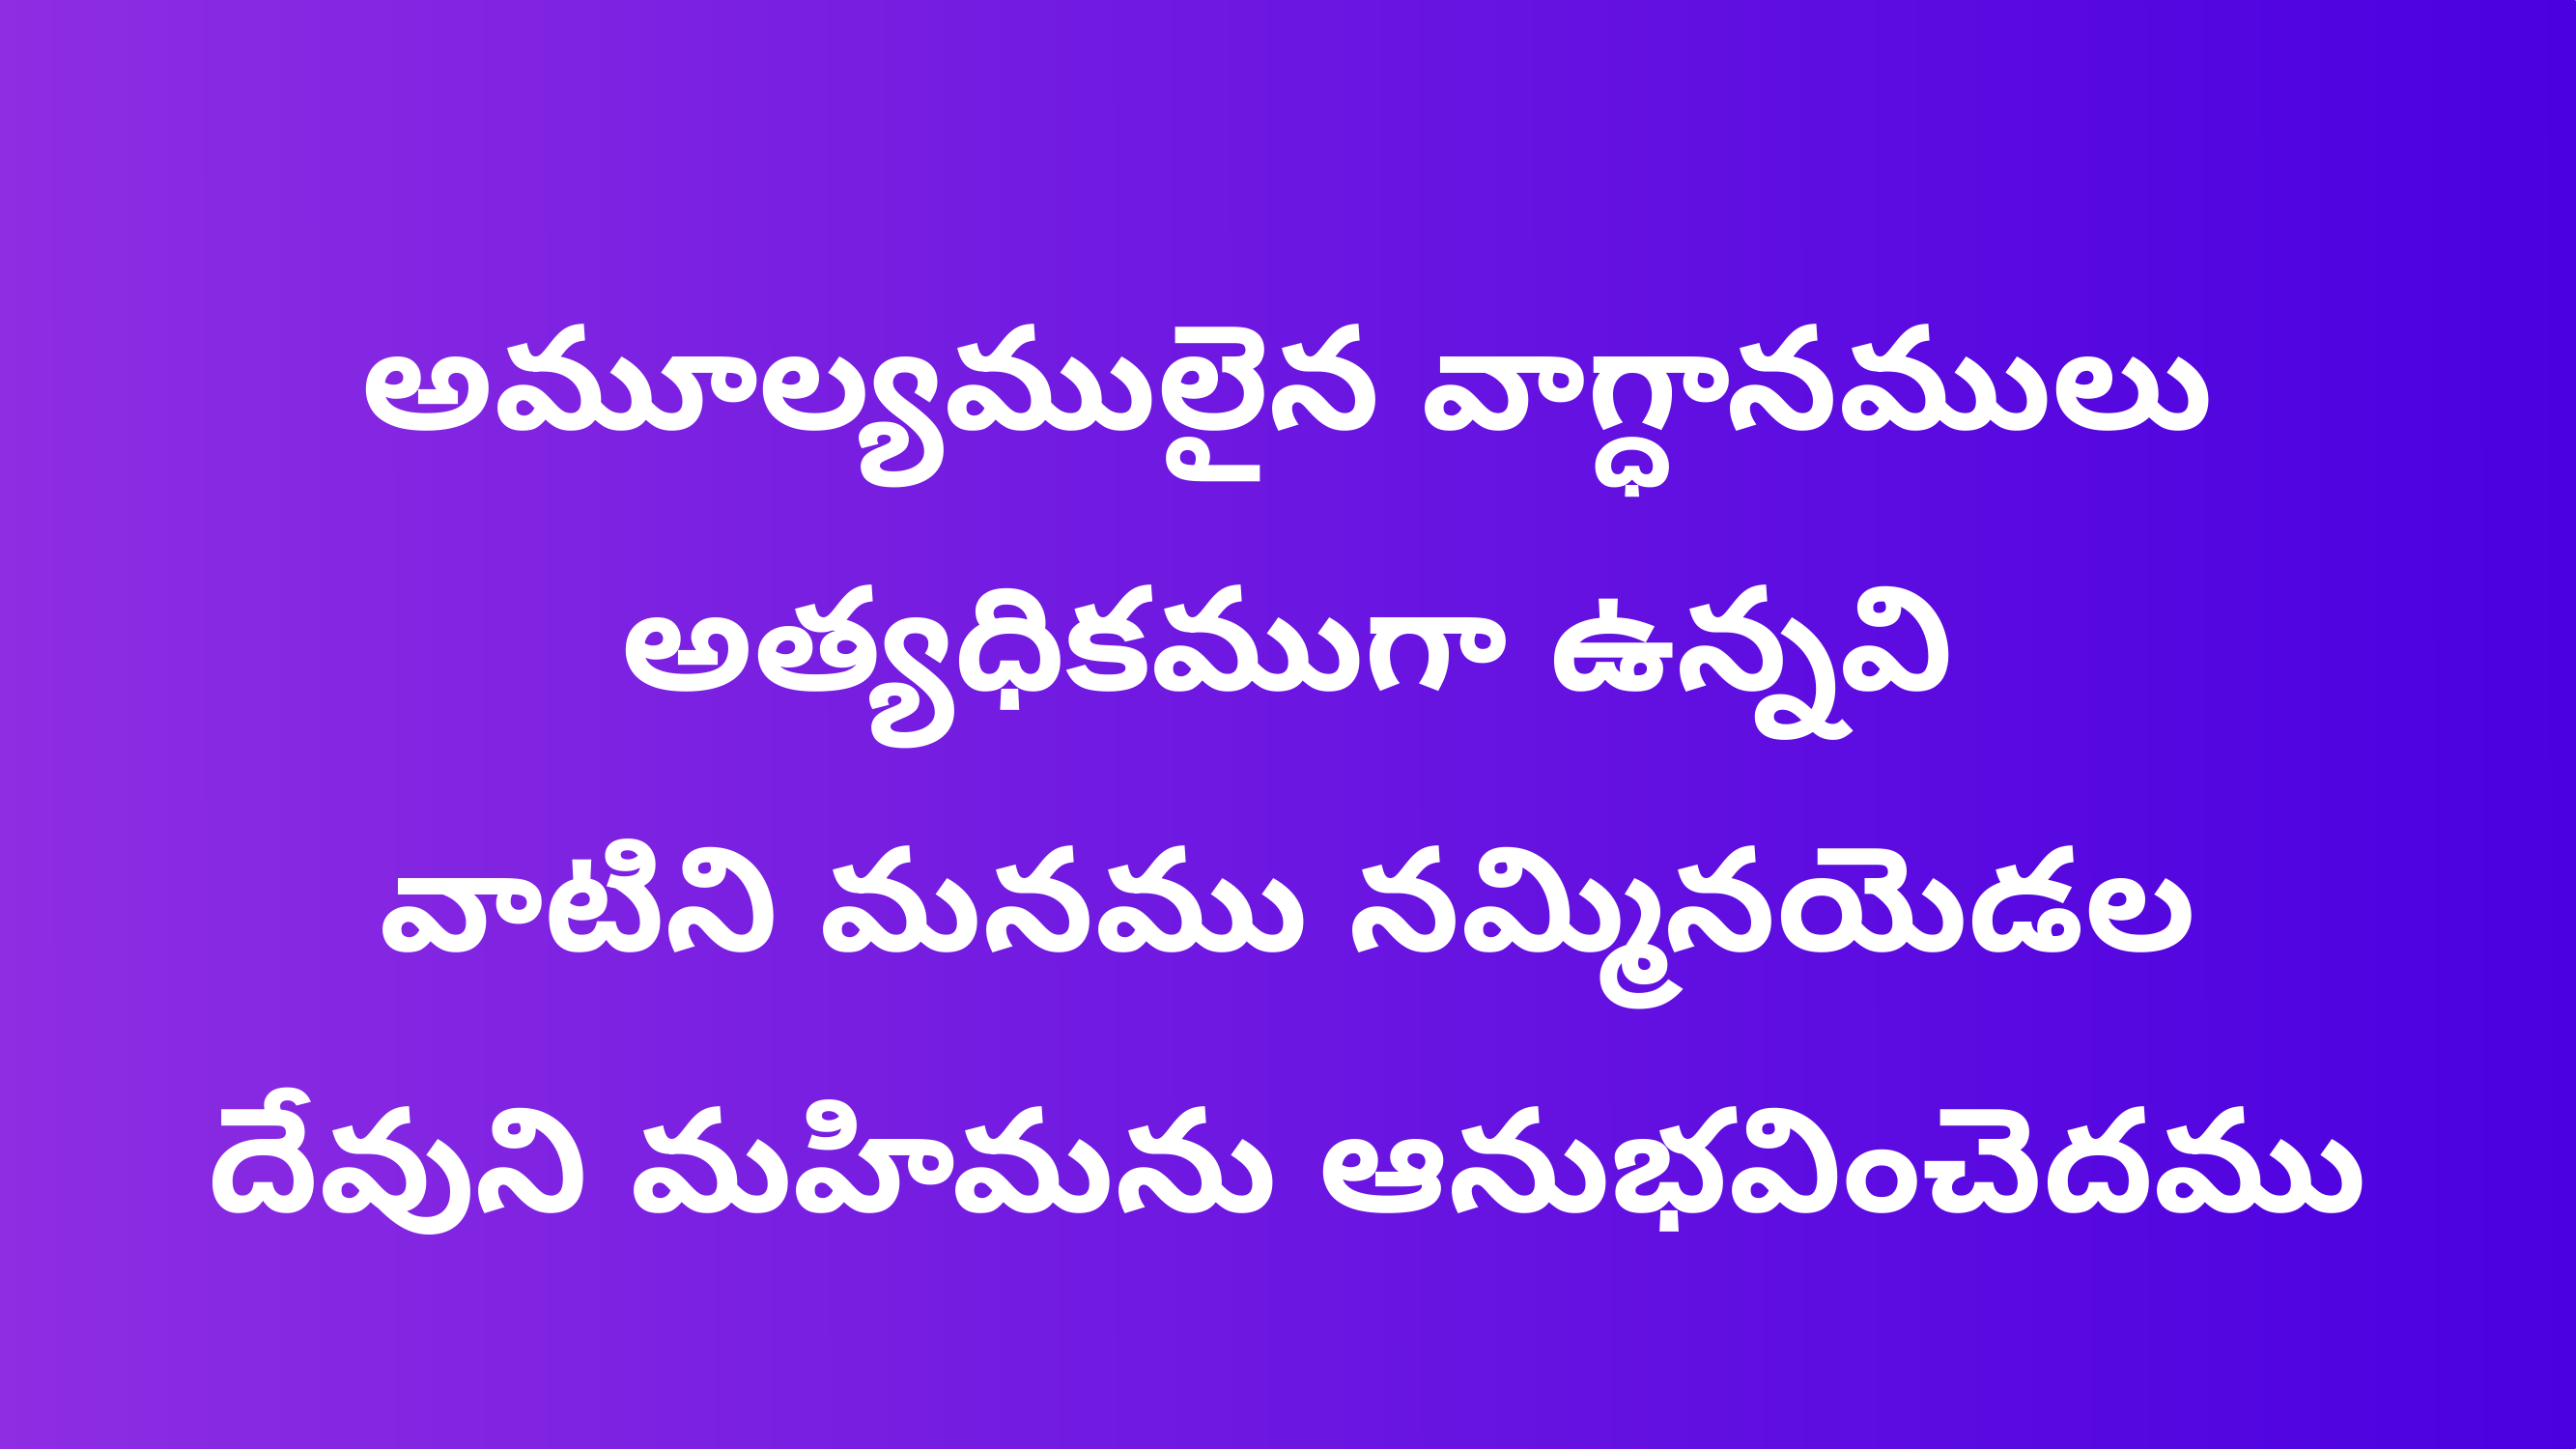

అమూల్యములైన వాగ్ధానములు
అత్యధికముగా ఉన్నవి
వాటిని మనము నమ్మినయెడల
దేవుని మహిమను ఆనుభవించెదము